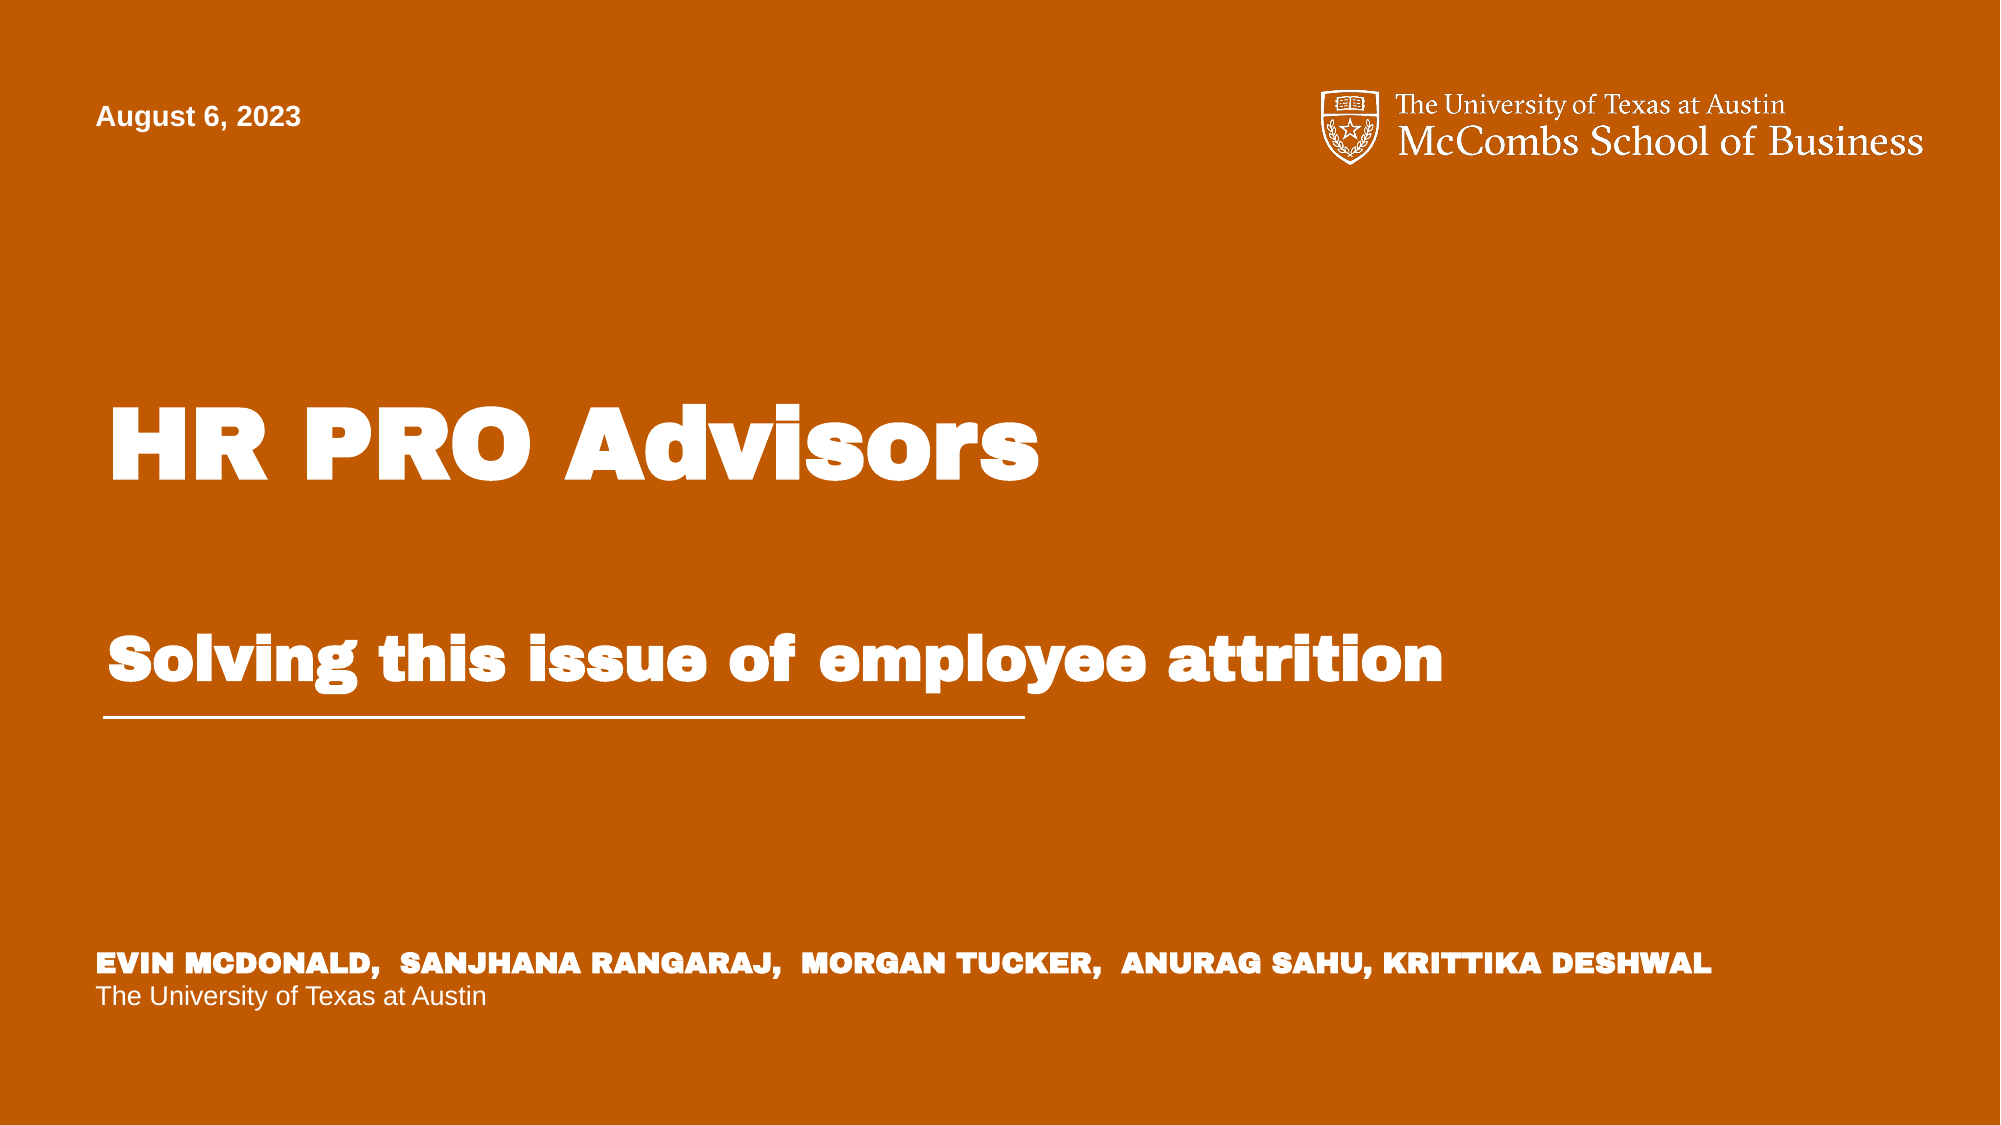

August 6, 2023
HR PRO Advisors

Solving this issue of employee attrition
EVIN MCDONALD,  SANJHANA RANGARAJ,  MORGAN TUCKER,  ANURAG SAHU, KRITTIKA DESHWAL
The University of Texas at Austin